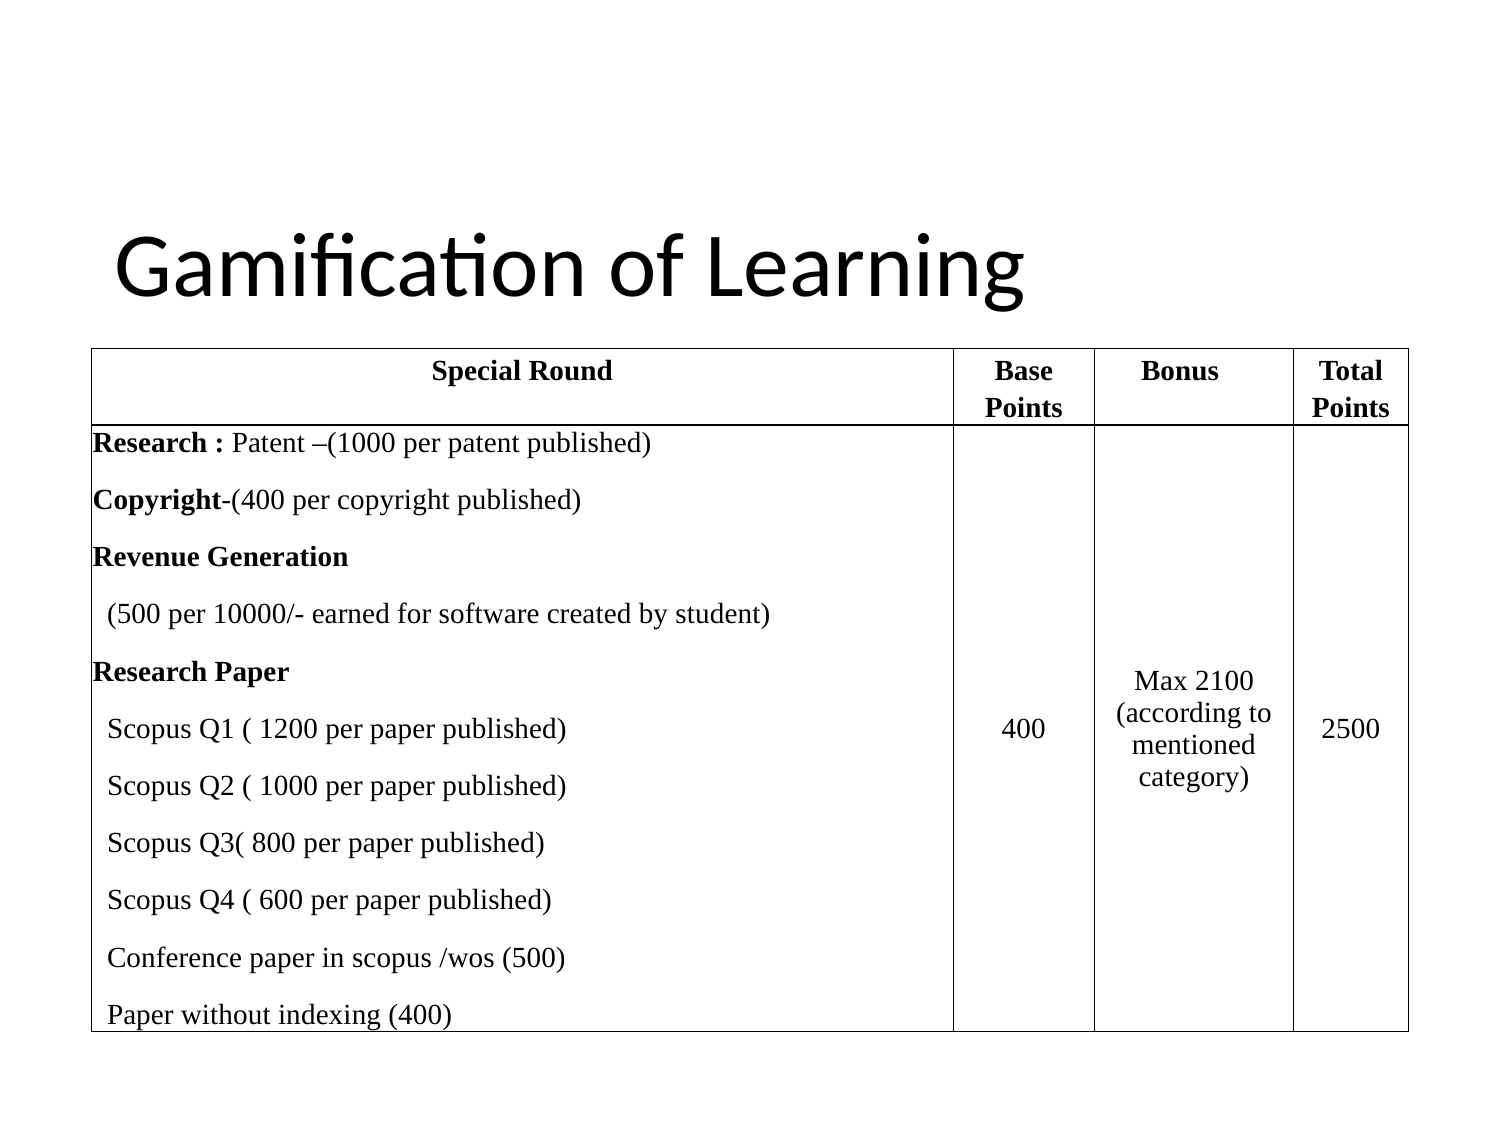

# Gamification of Learning
| Special Round | Base Points | Bonus | Total Points |
| --- | --- | --- | --- |
| Research : Patent –(1000 per patent published) Copyright-(400 per copyright published) Revenue Generation (500 per 10000/- earned for software created by student) Research Paper Scopus Q1 ( 1200 per paper published) Scopus Q2 ( 1000 per paper published) Scopus Q3( 800 per paper published) Scopus Q4 ( 600 per paper published) Conference paper in scopus /wos (500) Paper without indexing (400) | 400 | Max 2100 (according to mentioned category) | 2500 |